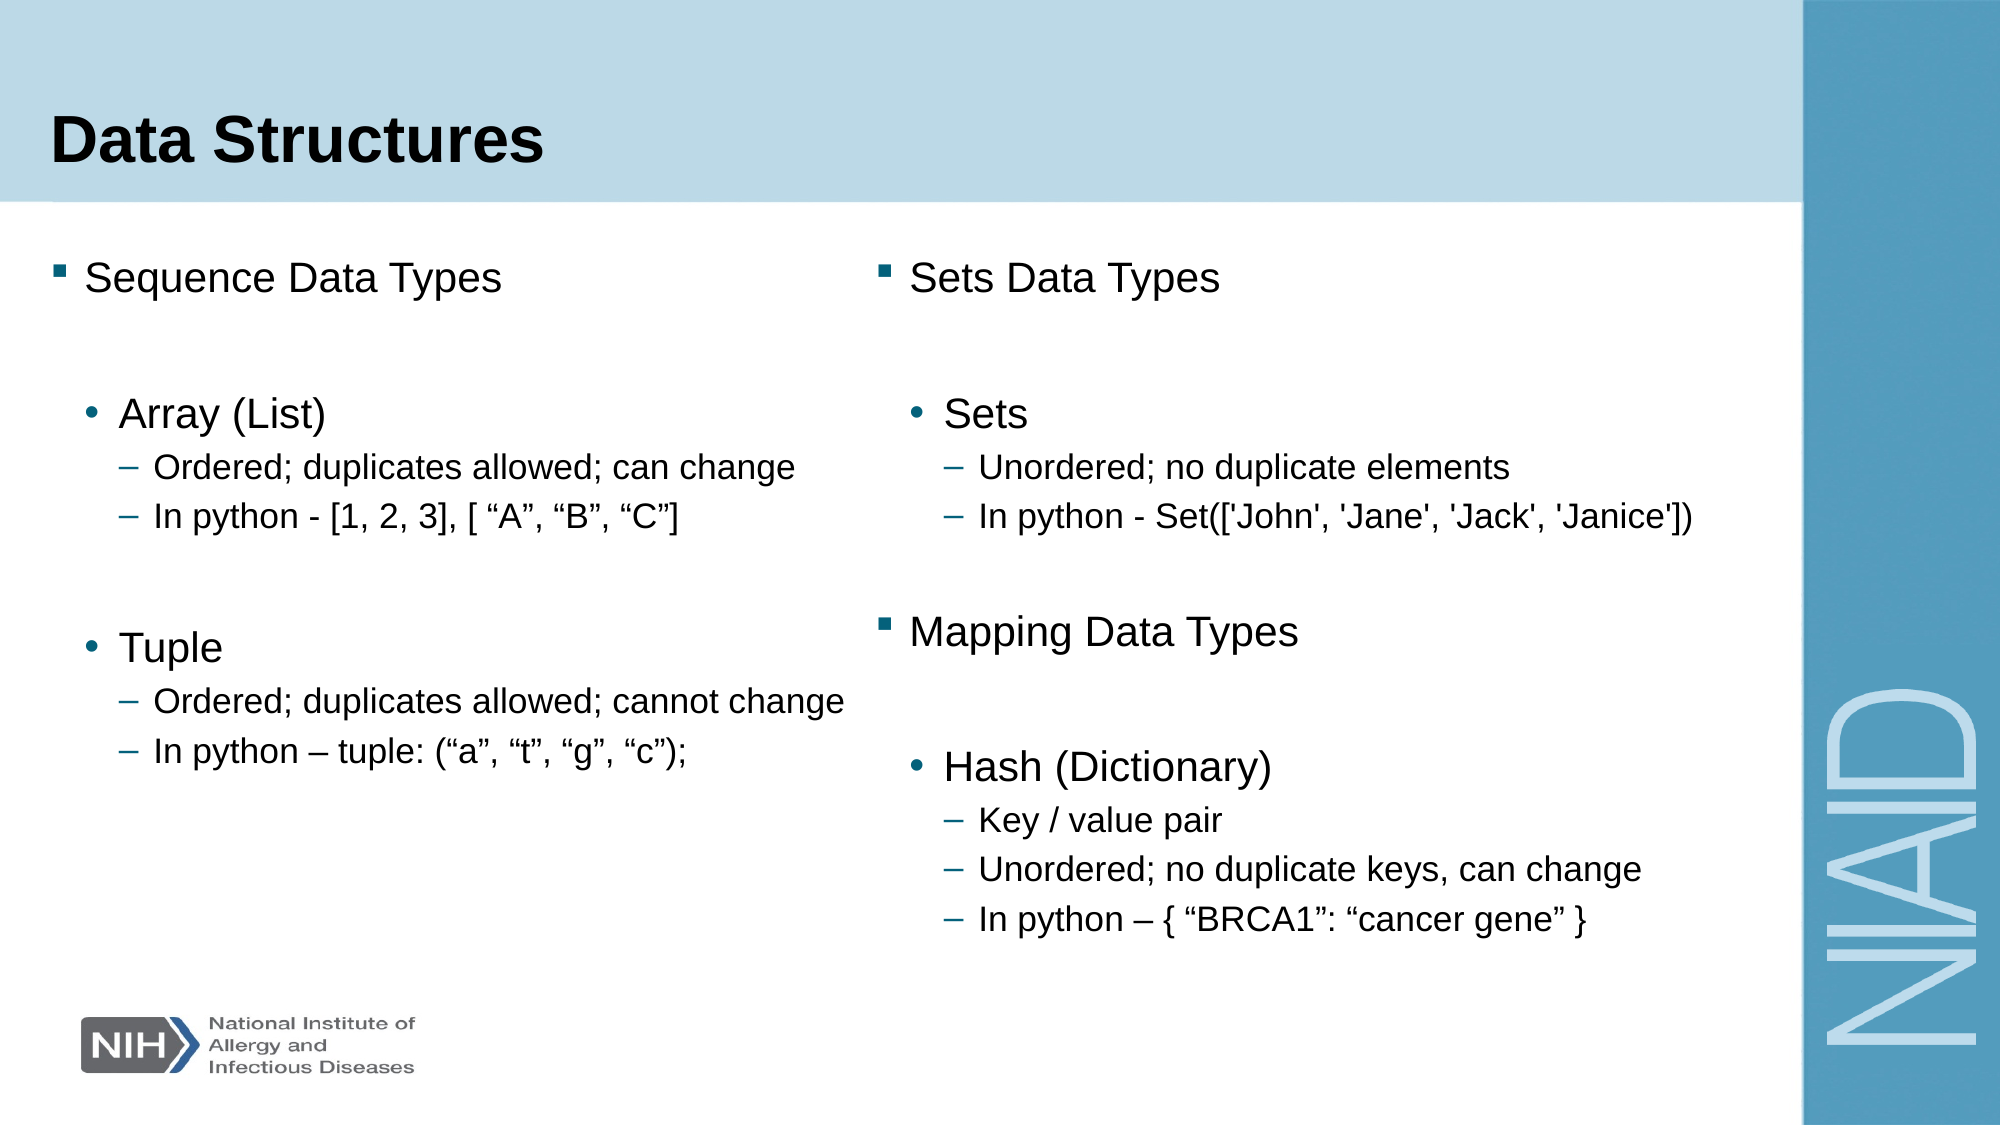

# Data Structures
Sequence Data Types

Array (List)
Ordered; duplicates allowed; can change
In python - [1, 2, 3], [ “A”, “B”, “C”]

Tuple
Ordered; duplicates allowed; cannot change
In python – tuple: (“a”, “t”, “g”, “c”);

Sets Data Types

Sets
Unordered; no duplicate elements
In python - Set(['John', 'Jane', 'Jack', 'Janice'])

Mapping Data Types

Hash (Dictionary)
Key / value pair
Unordered; no duplicate keys, can change
In python – { “BRCA1”: “cancer gene” }